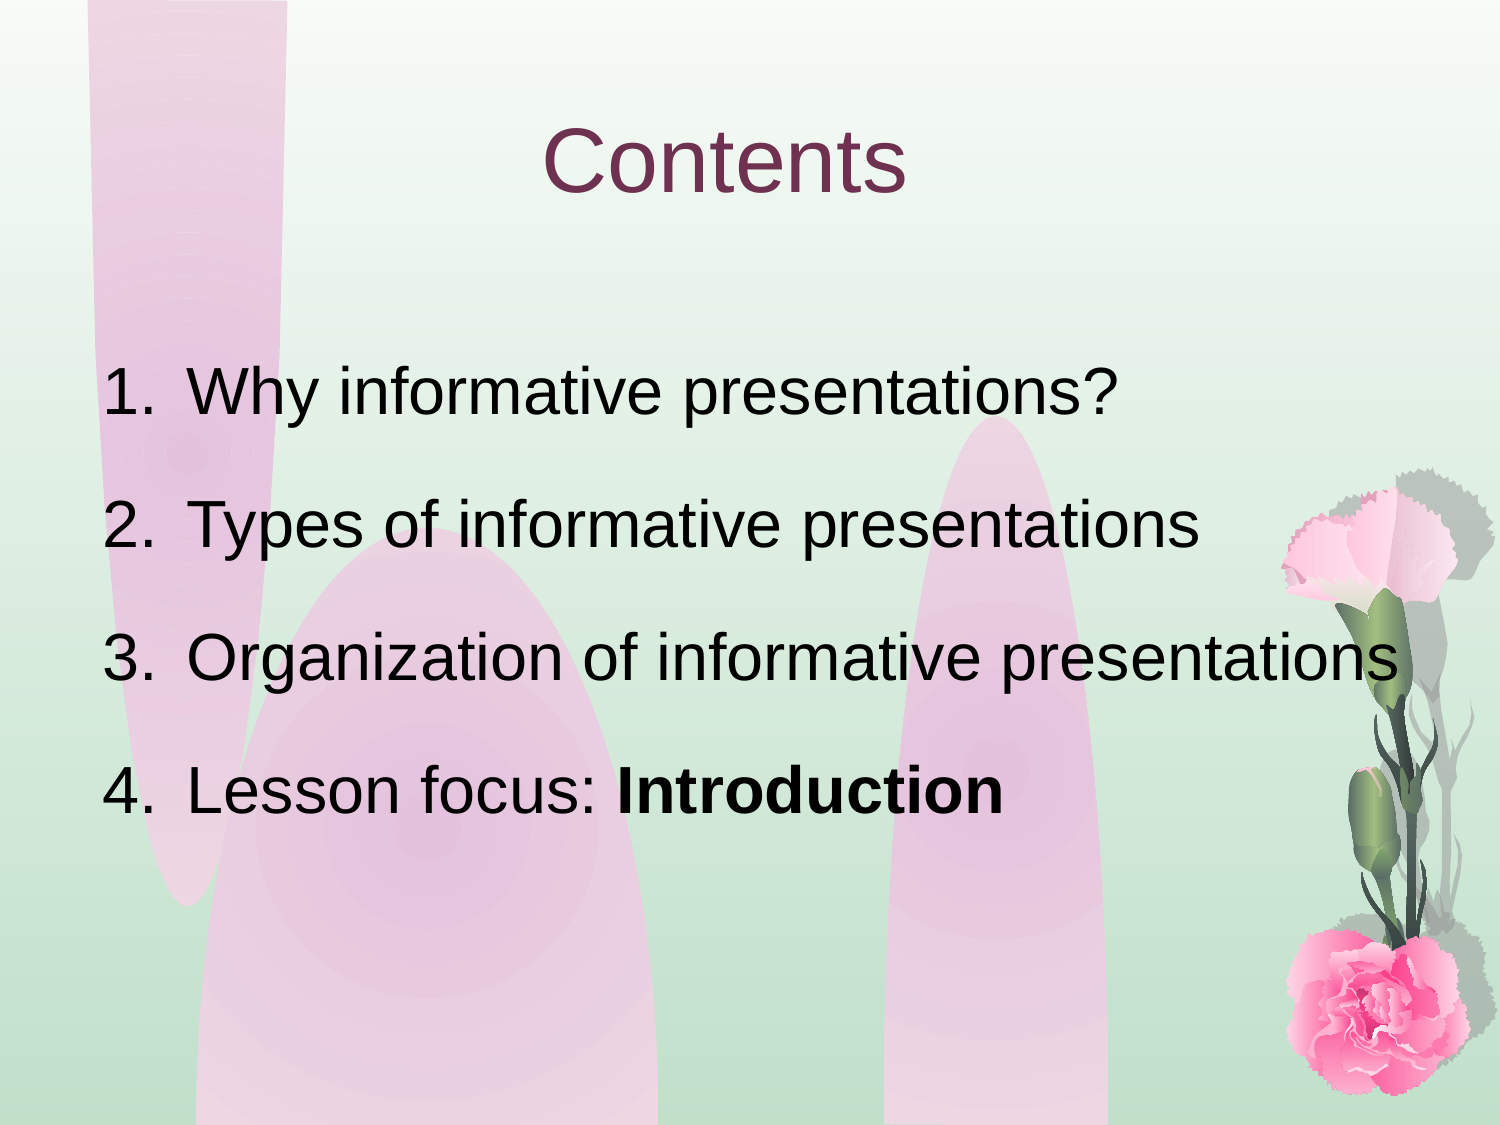

# Contents
Why informative presentations?
Types of informative presentations
Organization of informative presentations
Lesson focus: Introduction